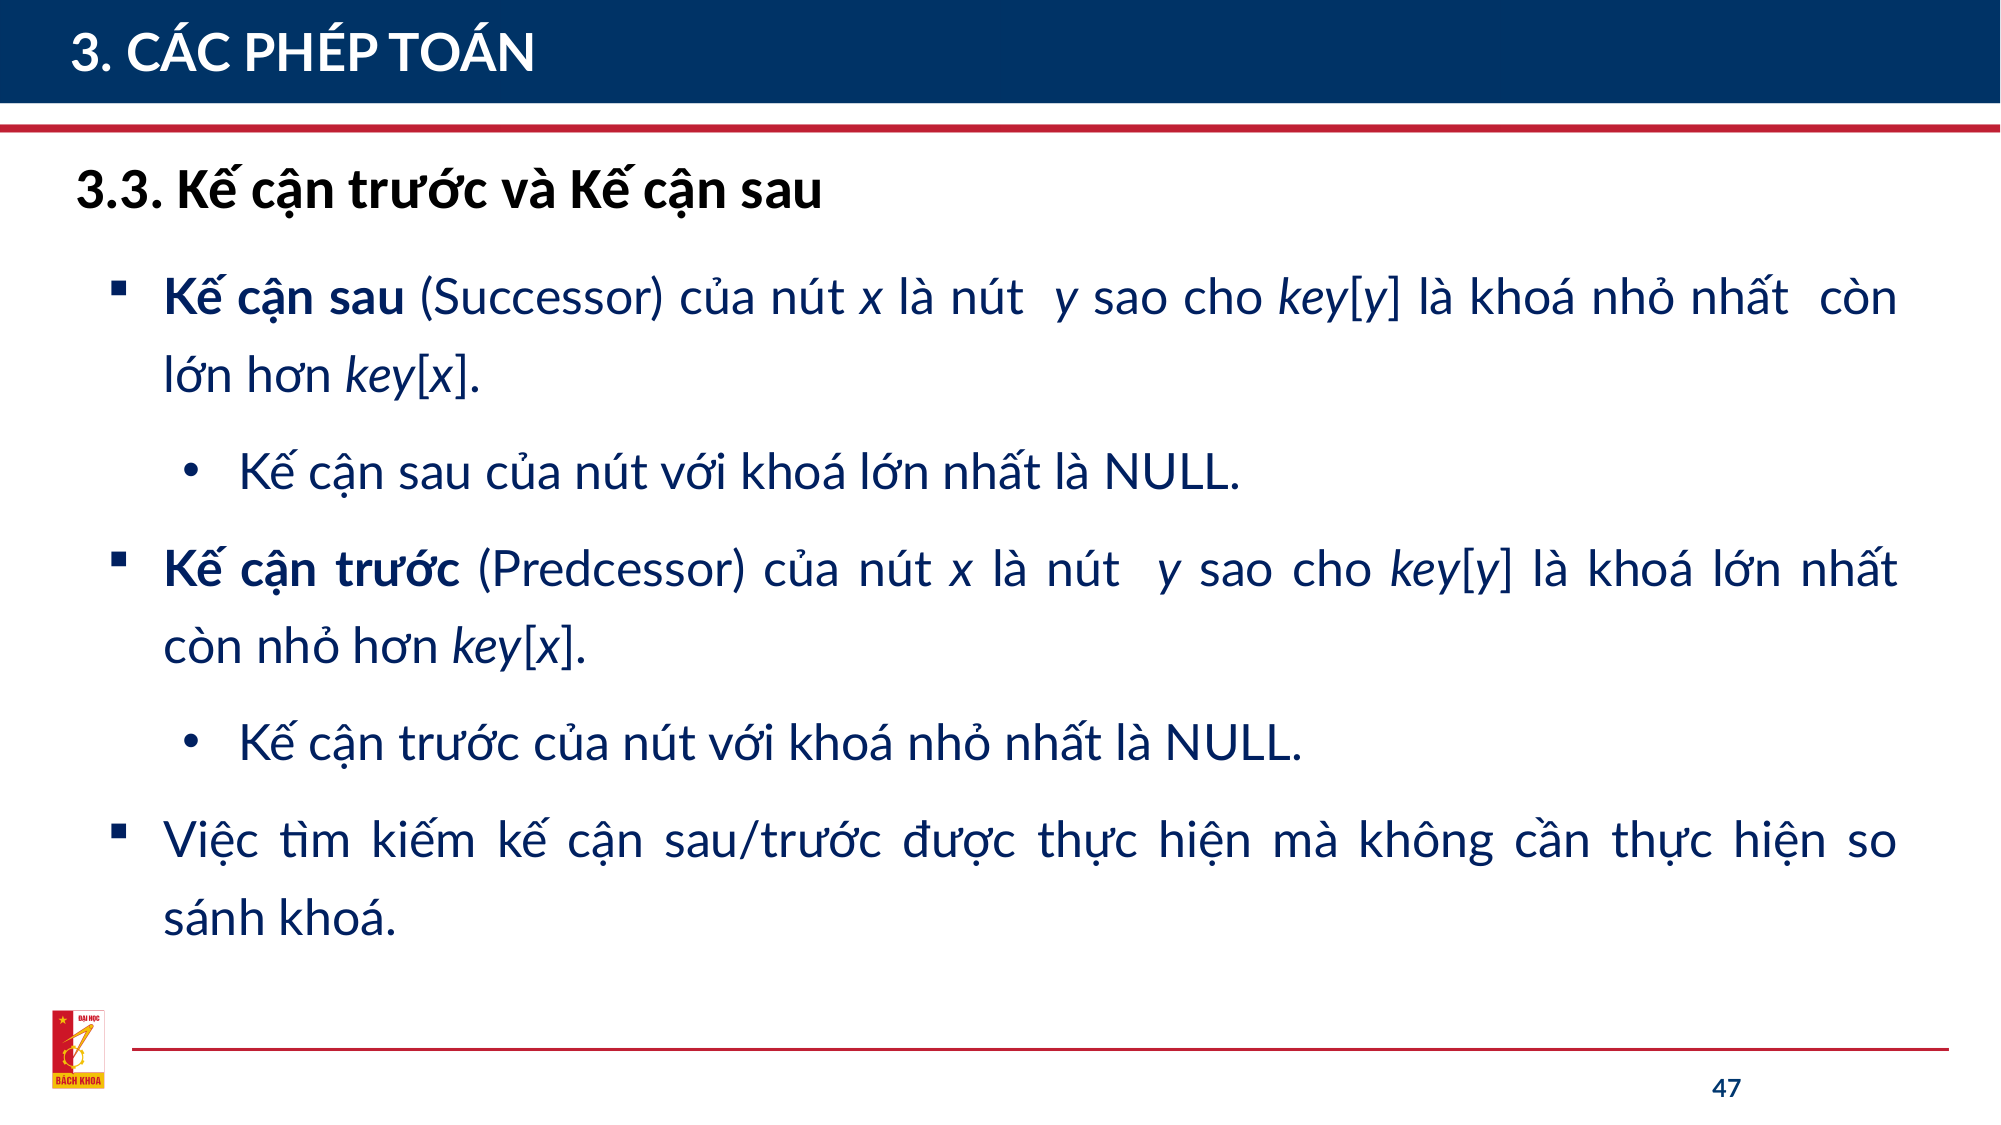

# 3. CÁC PHÉP TOÁN
3.3. Kế cận trước và Kế cận sau

Kế cận sau (Successor) của nút x là nút  y sao cho key[y] là khoá nhỏ nhất  còn lớn hơn key[x].
Kế cận sau của nút với khoá lớn nhất là NULL.
Kế cận trước (Predcessor) của nút x là nút  y sao cho key[y] là khoá lớn nhất còn nhỏ hơn key[x].
Kế cận trước của nút với khoá nhỏ nhất là NULL.
Việc tìm kiếm kế cận sau/trước được thực hiện mà không cần thực hiện so sánh khoá.
47